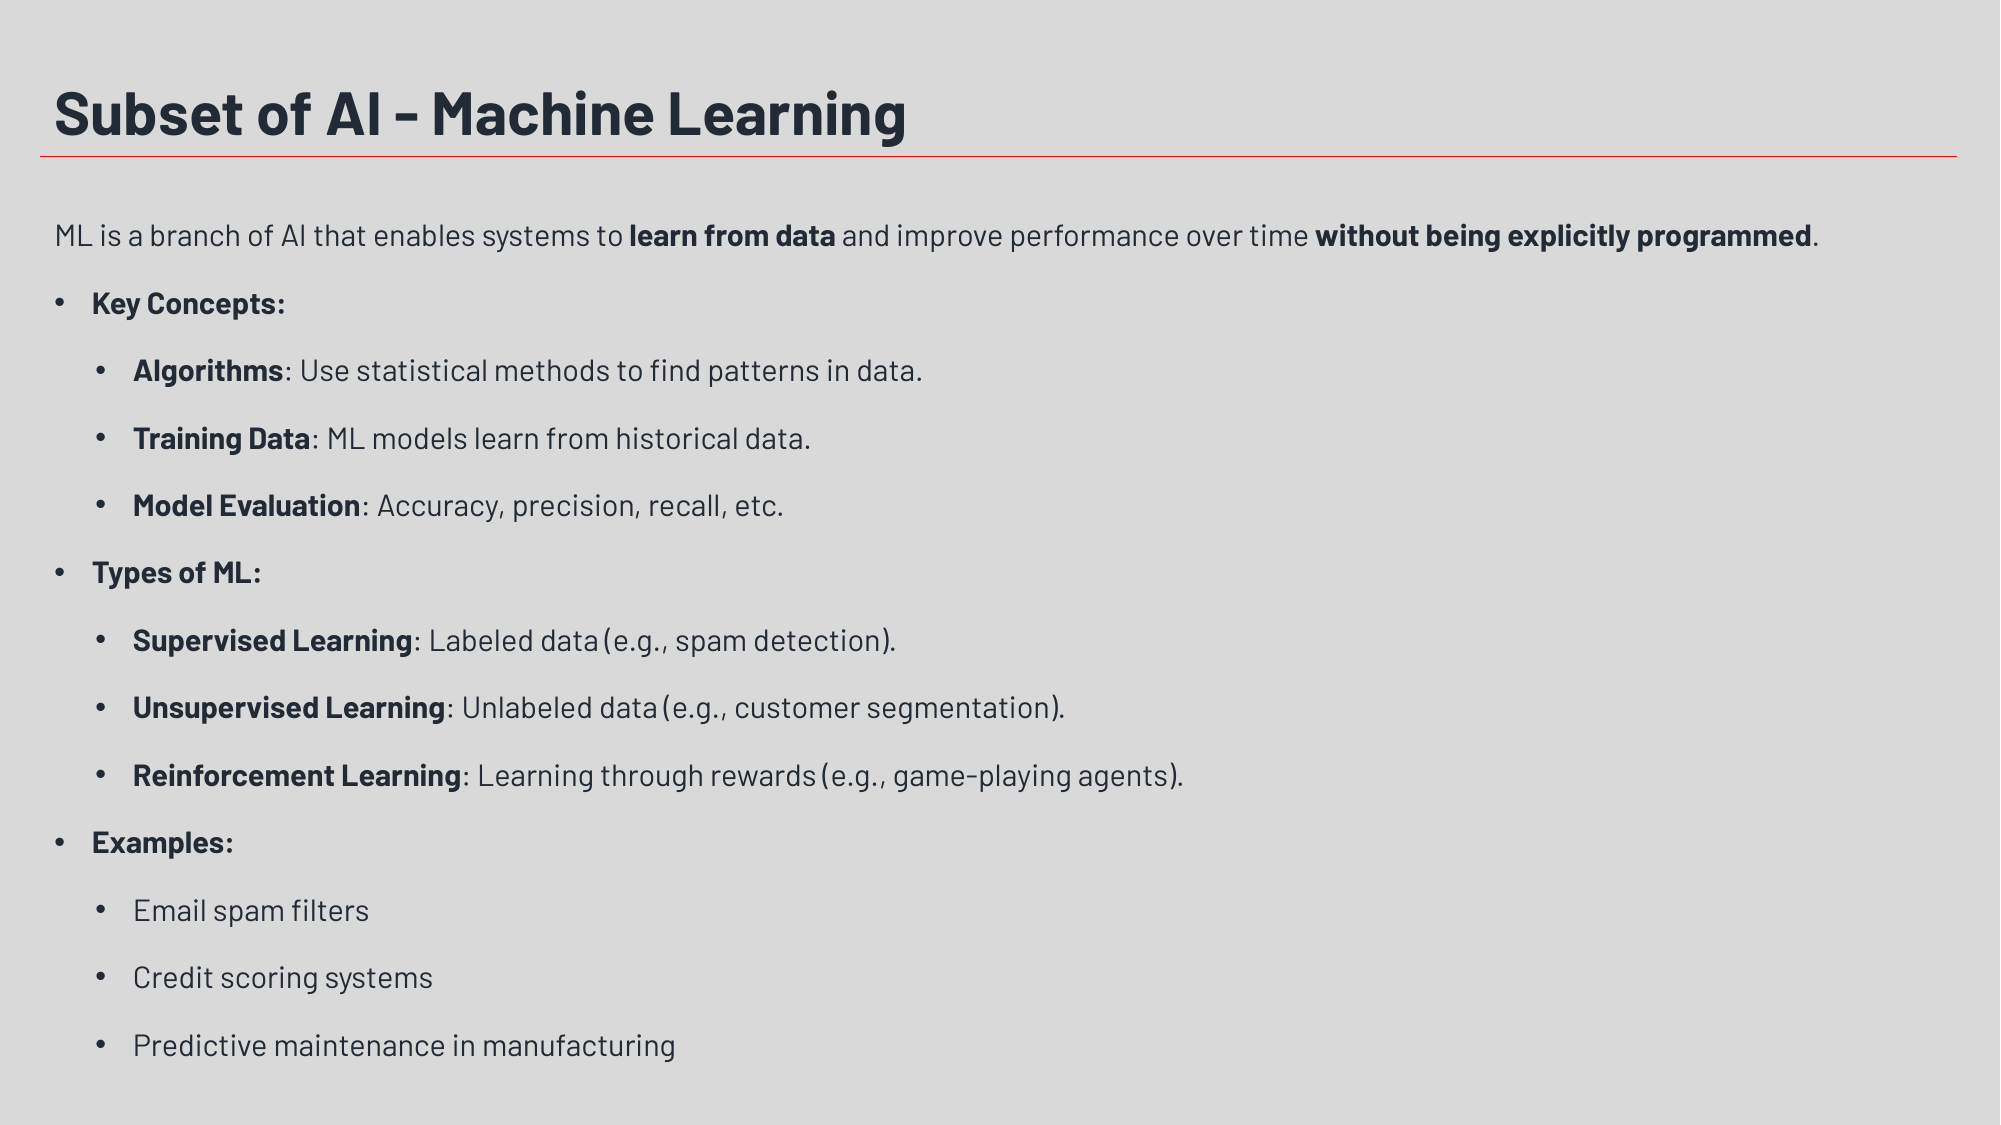

Subset of AI - Machine Learning
ML is a branch of AI that enables systems to learn from data and improve performance over time without being explicitly programmed.
Key Concepts:
Algorithms: Use statistical methods to find patterns in data.
Training Data: ML models learn from historical data.
Model Evaluation: Accuracy, precision, recall, etc.
Types of ML:
Supervised Learning: Labeled data (e.g., spam detection).
Unsupervised Learning: Unlabeled data (e.g., customer segmentation).
Reinforcement Learning: Learning through rewards (e.g., game-playing agents).
Examples:
Email spam filters
Credit scoring systems
Predictive maintenance in manufacturing